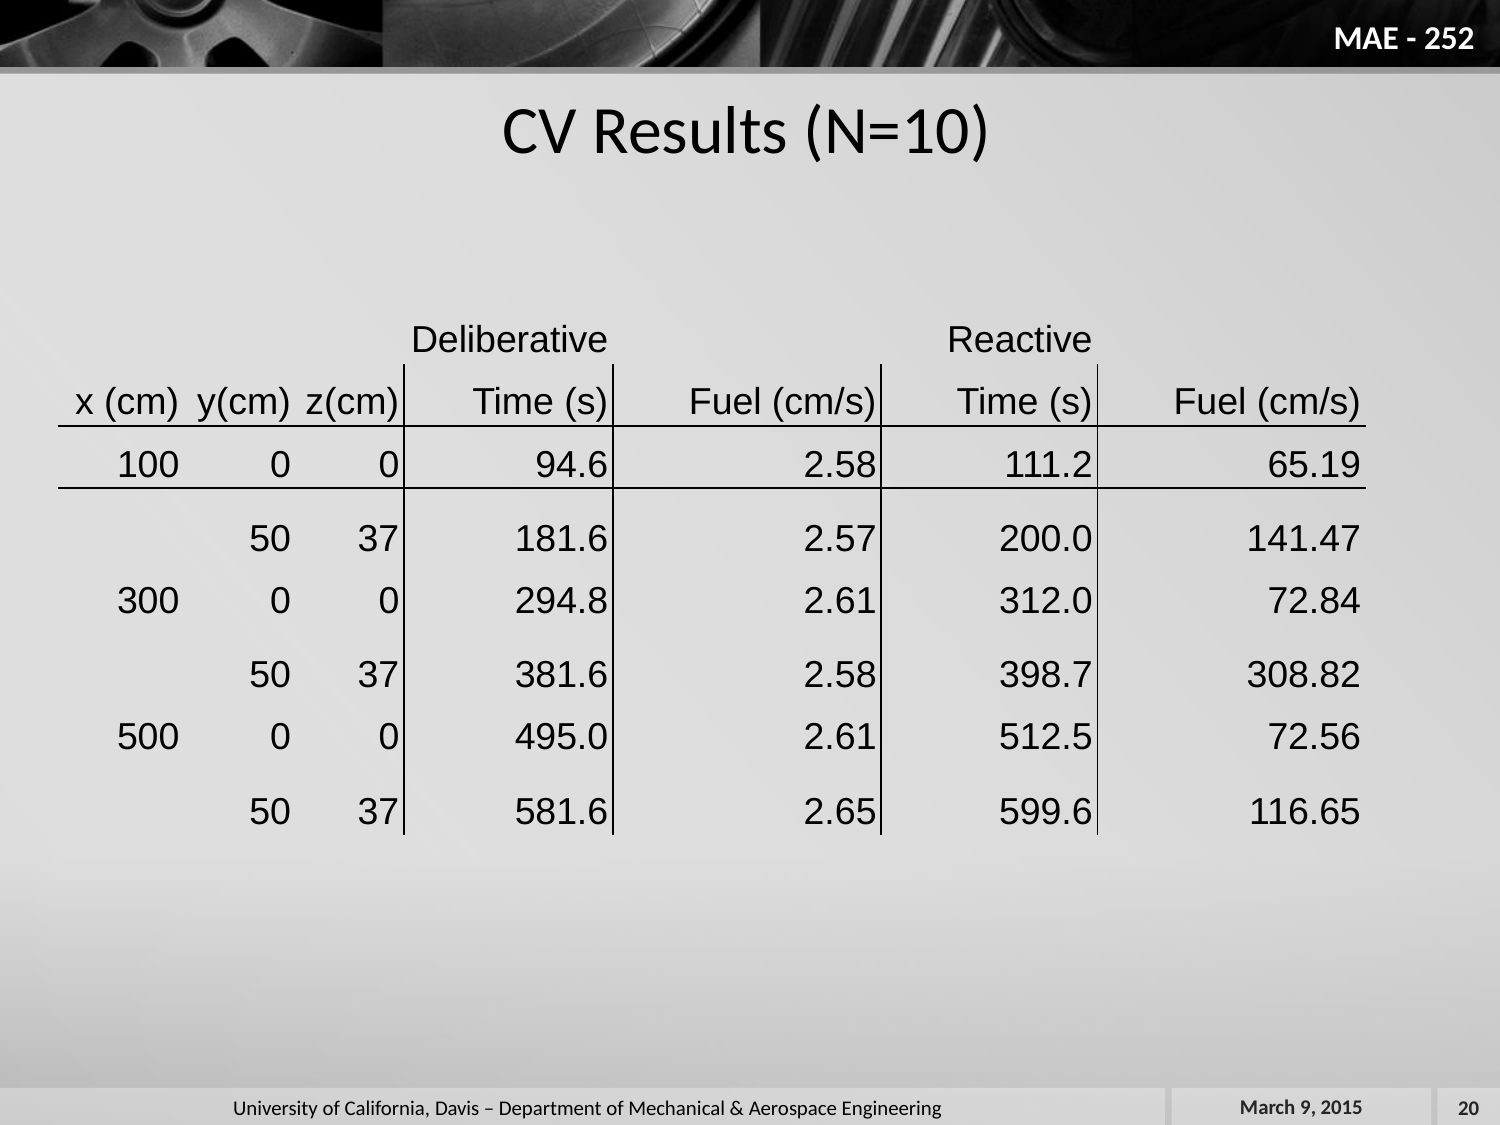

MAE - 252
CV Results (N=10)

|  |  |  | Deliberative |  | Reactive |  |
| --- | --- | --- | --- | --- | --- | --- |
| x (cm) | y(cm) | z(cm) | Time (s) | Fuel (cm/s) | Time (s) | Fuel (cm/s) |
| 100 | 0 | 0 | 94.6 | 2.58 | 111.2 | 65.19 |
|  | 50 | 37 | 181.6 | 2.57 | 200.0 | 141.47 |
| 300 | 0 | 0 | 294.8 | 2.61 | 312.0 | 72.84 |
|  | 50 | 37 | 381.6 | 2.58 | 398.7 | 308.82 |
| 500 | 0 | 0 | 495.0 | 2.61 | 512.5 | 72.56 |
|  | 50 | 37 | 581.6 | 2.65 | 599.6 | 116.65 |
March 9, 2015
20
University of California, Davis – Department of Mechanical & Aerospace Engineering